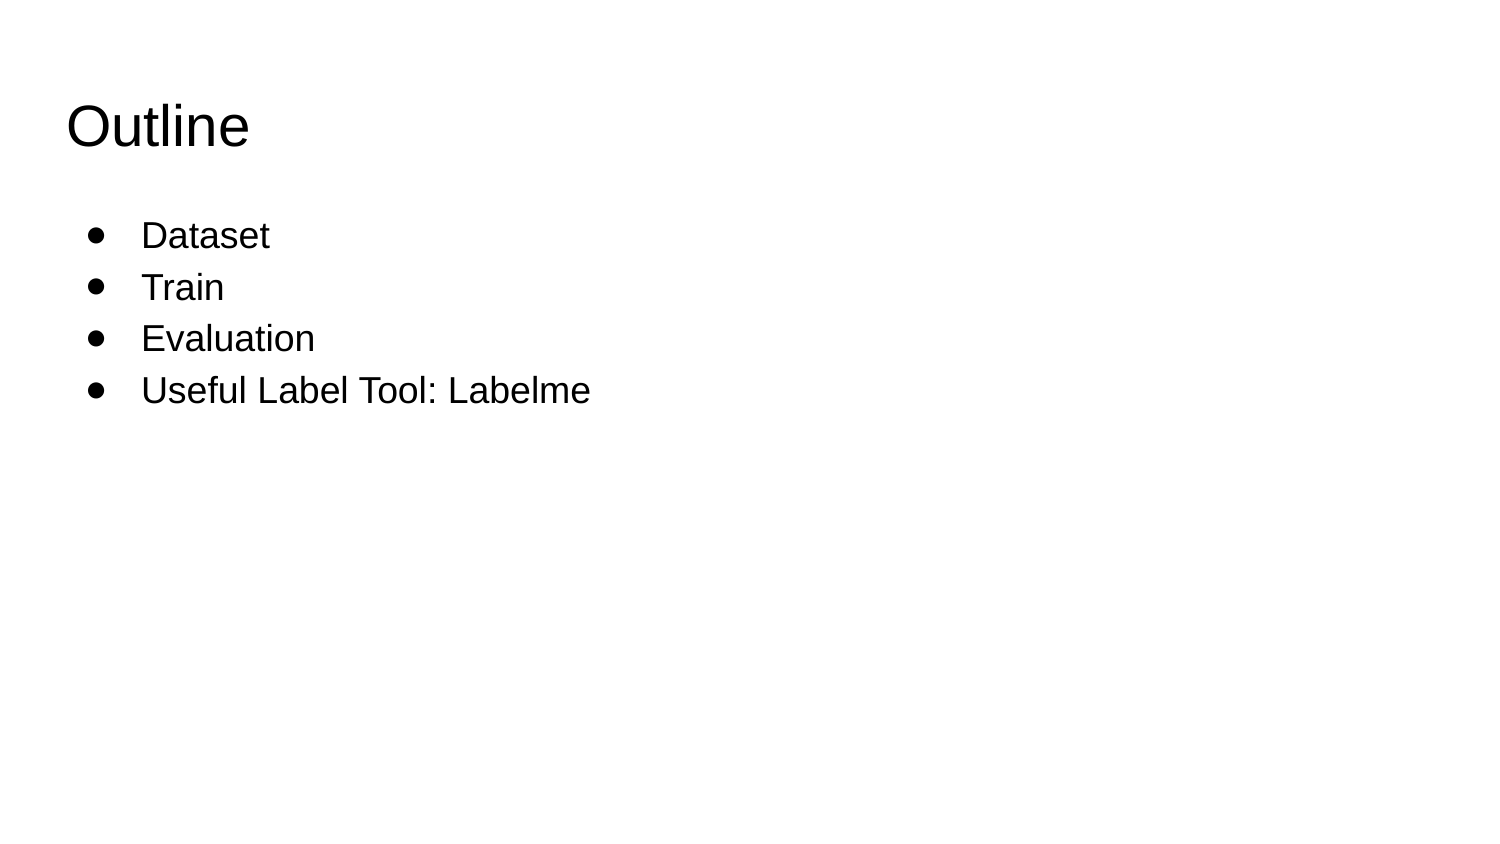

# Outline
Dataset
Train
Evaluation
Useful Label Tool: Labelme